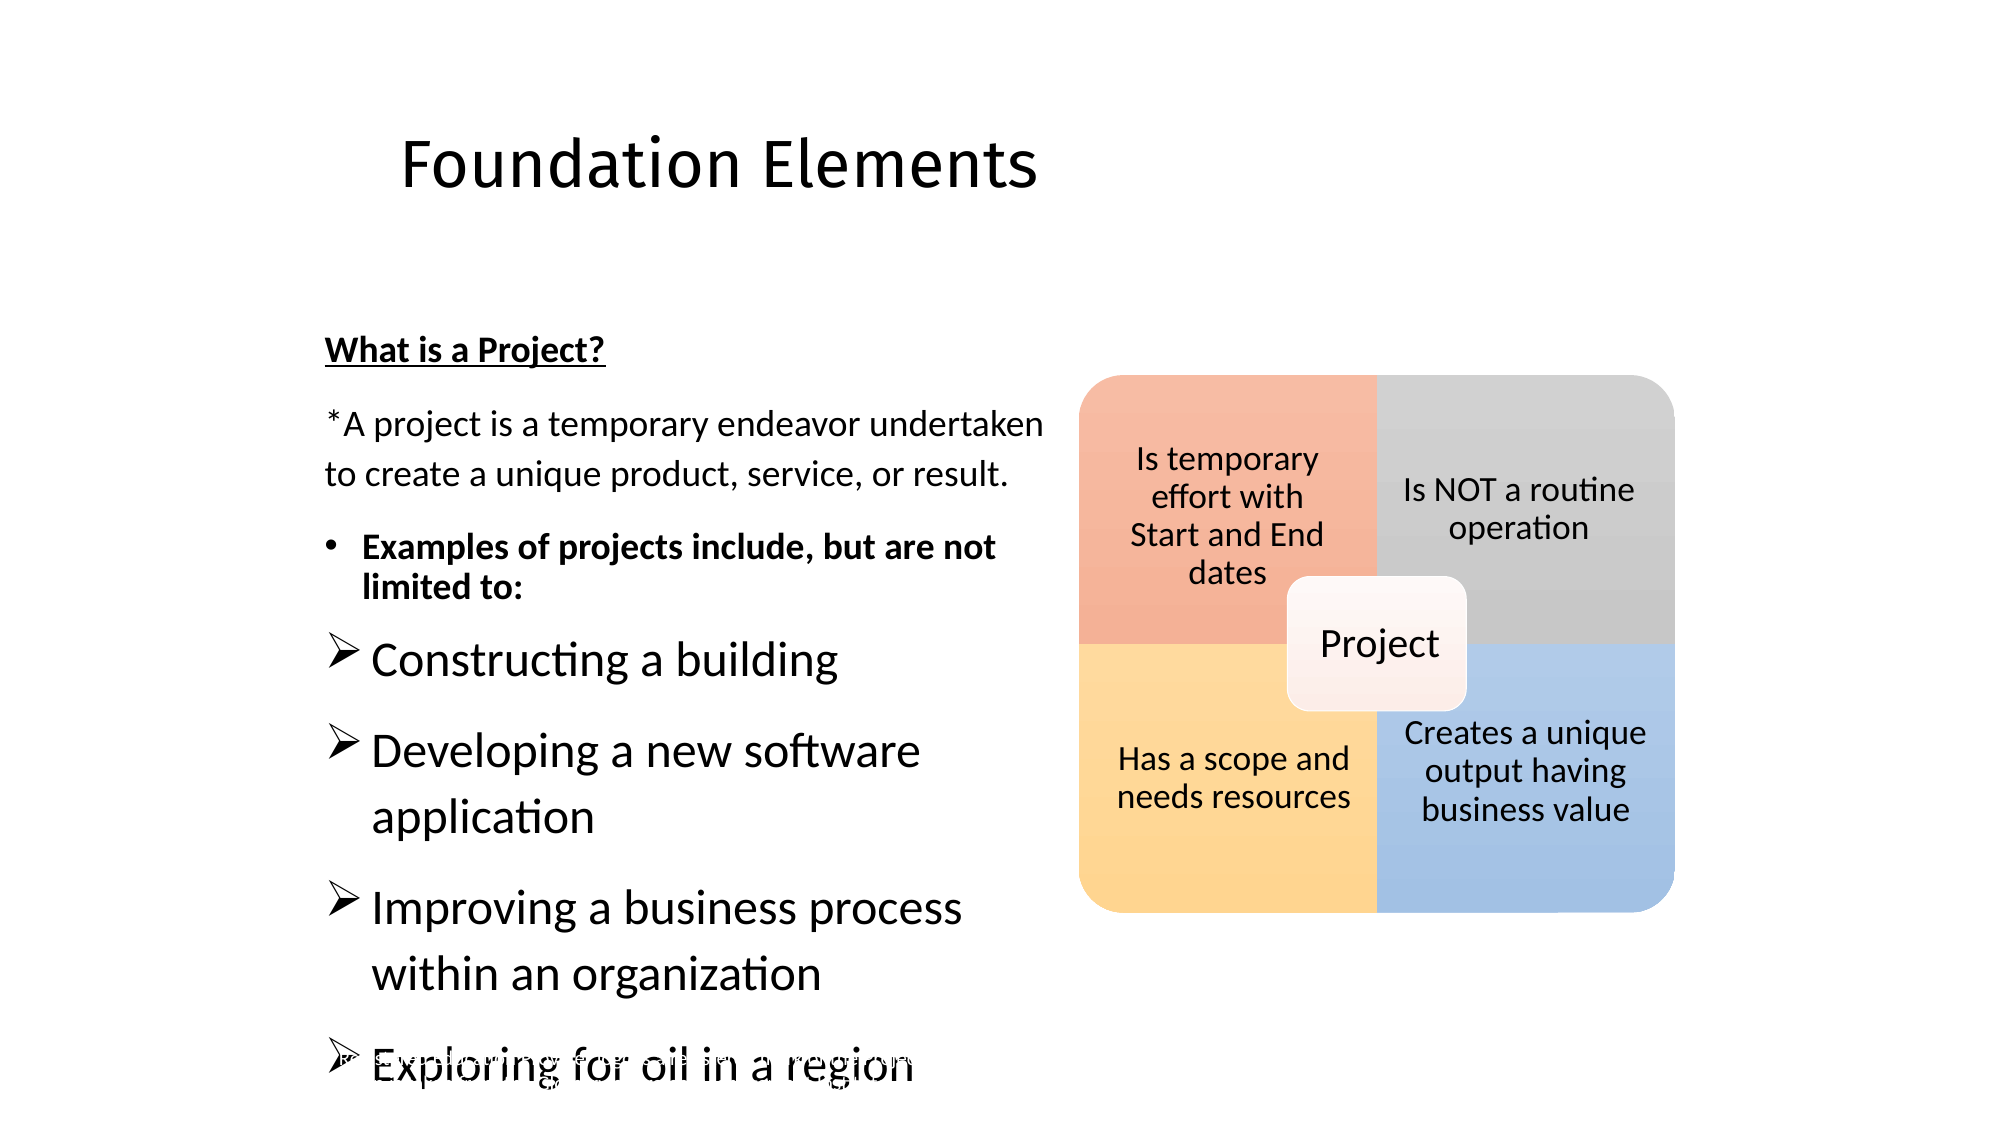

# Foundation Elements
What is a Project?
*A project is a temporary endeavor undertaken to create a unique product, service, or result.
Examples of projects include, but are not limited to:
Constructing a building
Developing a new software application
Improving a business process within an organization
Exploring for oil in a region

Is temporary effort with
Start and End dates
Is NOT a routine operation
Has a scope and needs resources
Creates a unique output having business value
Project
The PMI Registered Education Provider logo is a registered mark of the Project Management Institute, Inc.
This definition is taken from the Glossary of Project Management Institute, A Guide to the Project Management Body of Knowledge, (PMBOK® Guide) – Sixth Edition, Project Management Institute Inc., 2017.